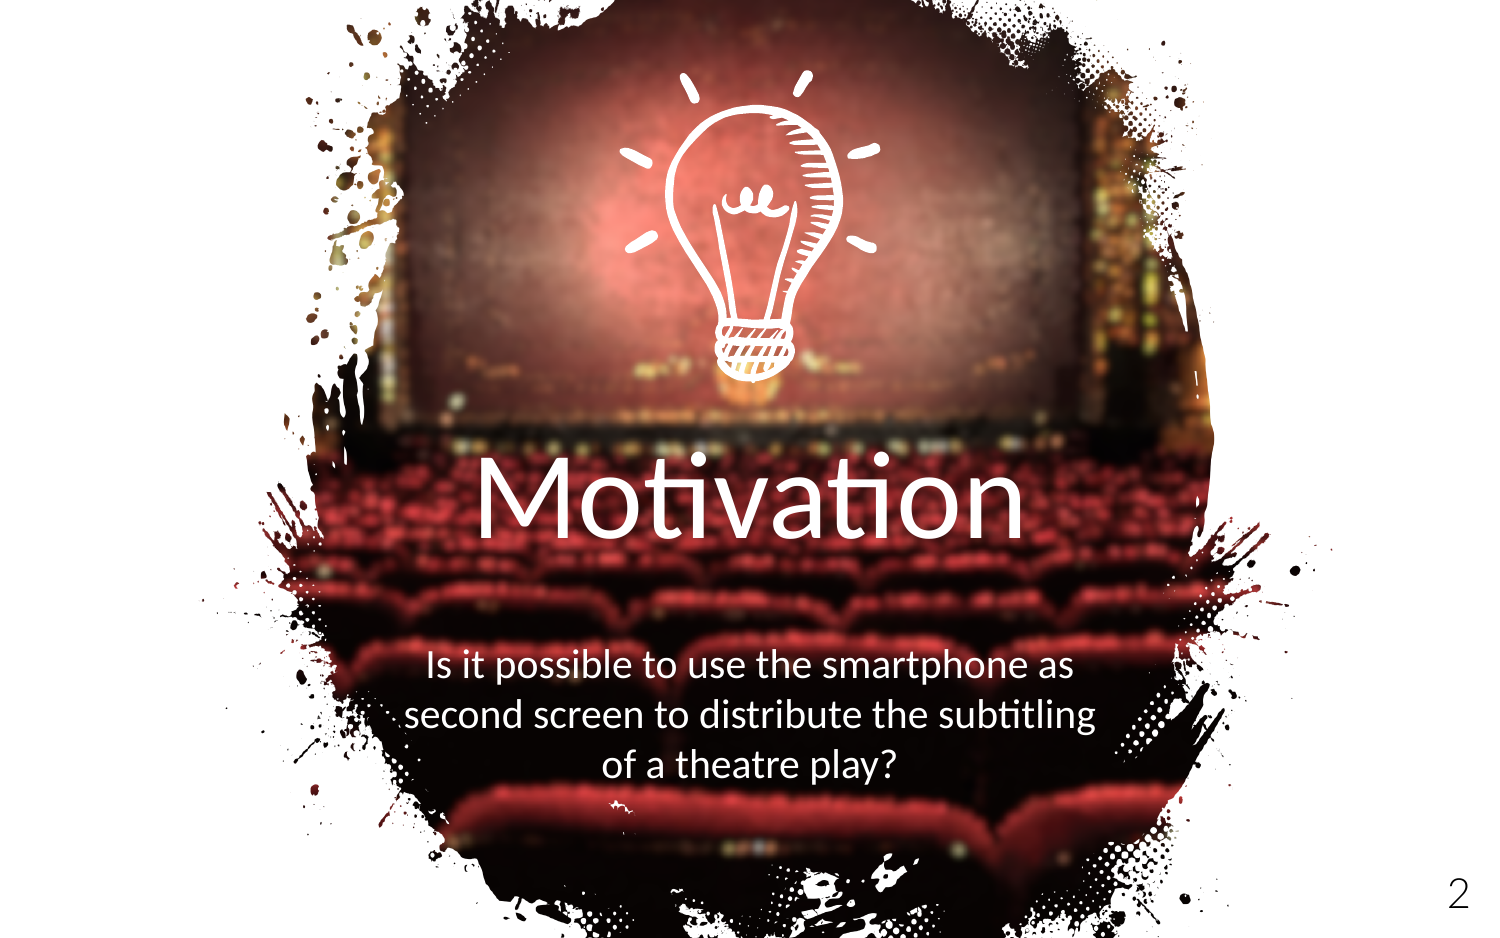

Motivation
Is it possible to use the smartphone as second screen to distribute the subtitling of a theatre play?
2